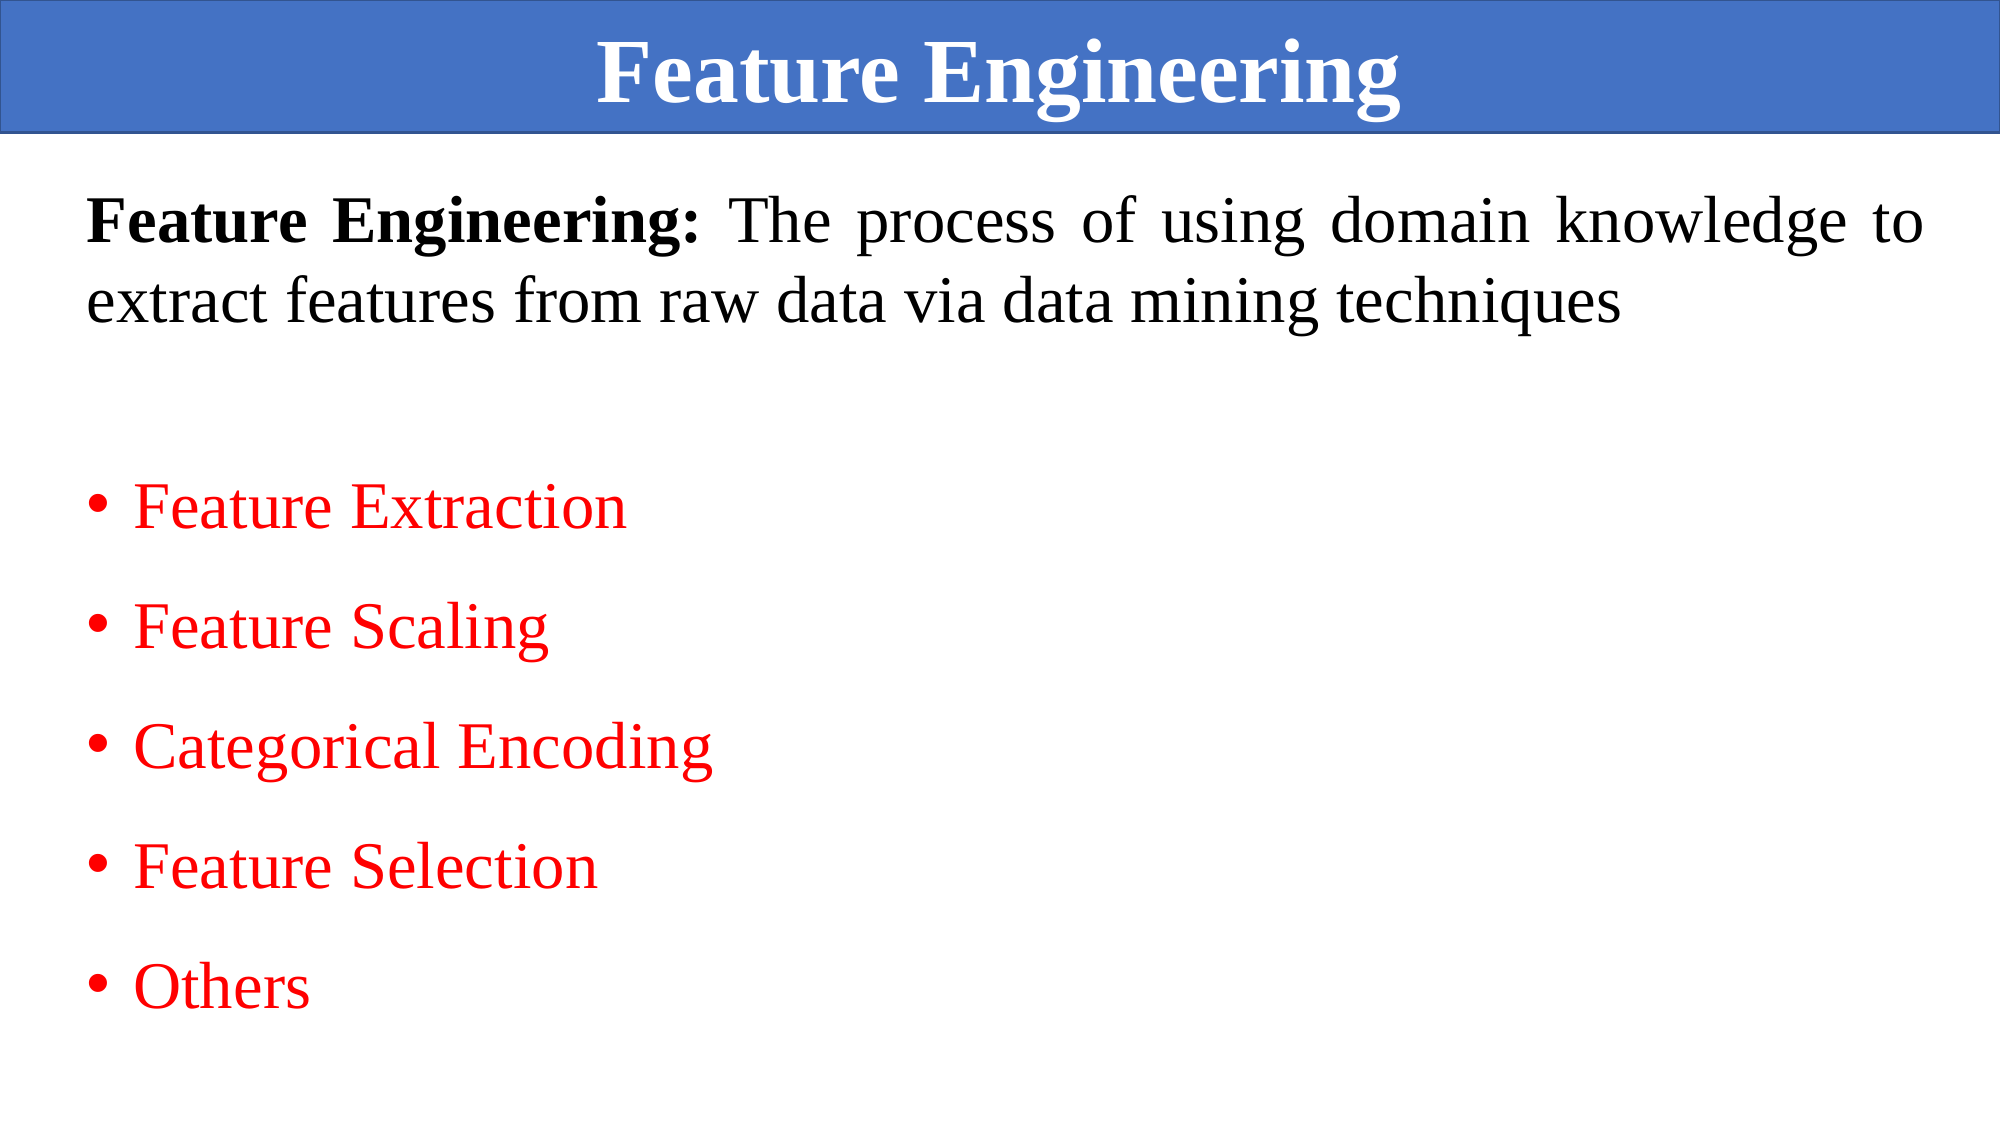

Feature Engineering
Feature Engineering: The process of using domain knowledge to extract features from raw data via data mining techniques
Feature Extraction
Feature Scaling
Categorical Encoding
Feature Selection
Others